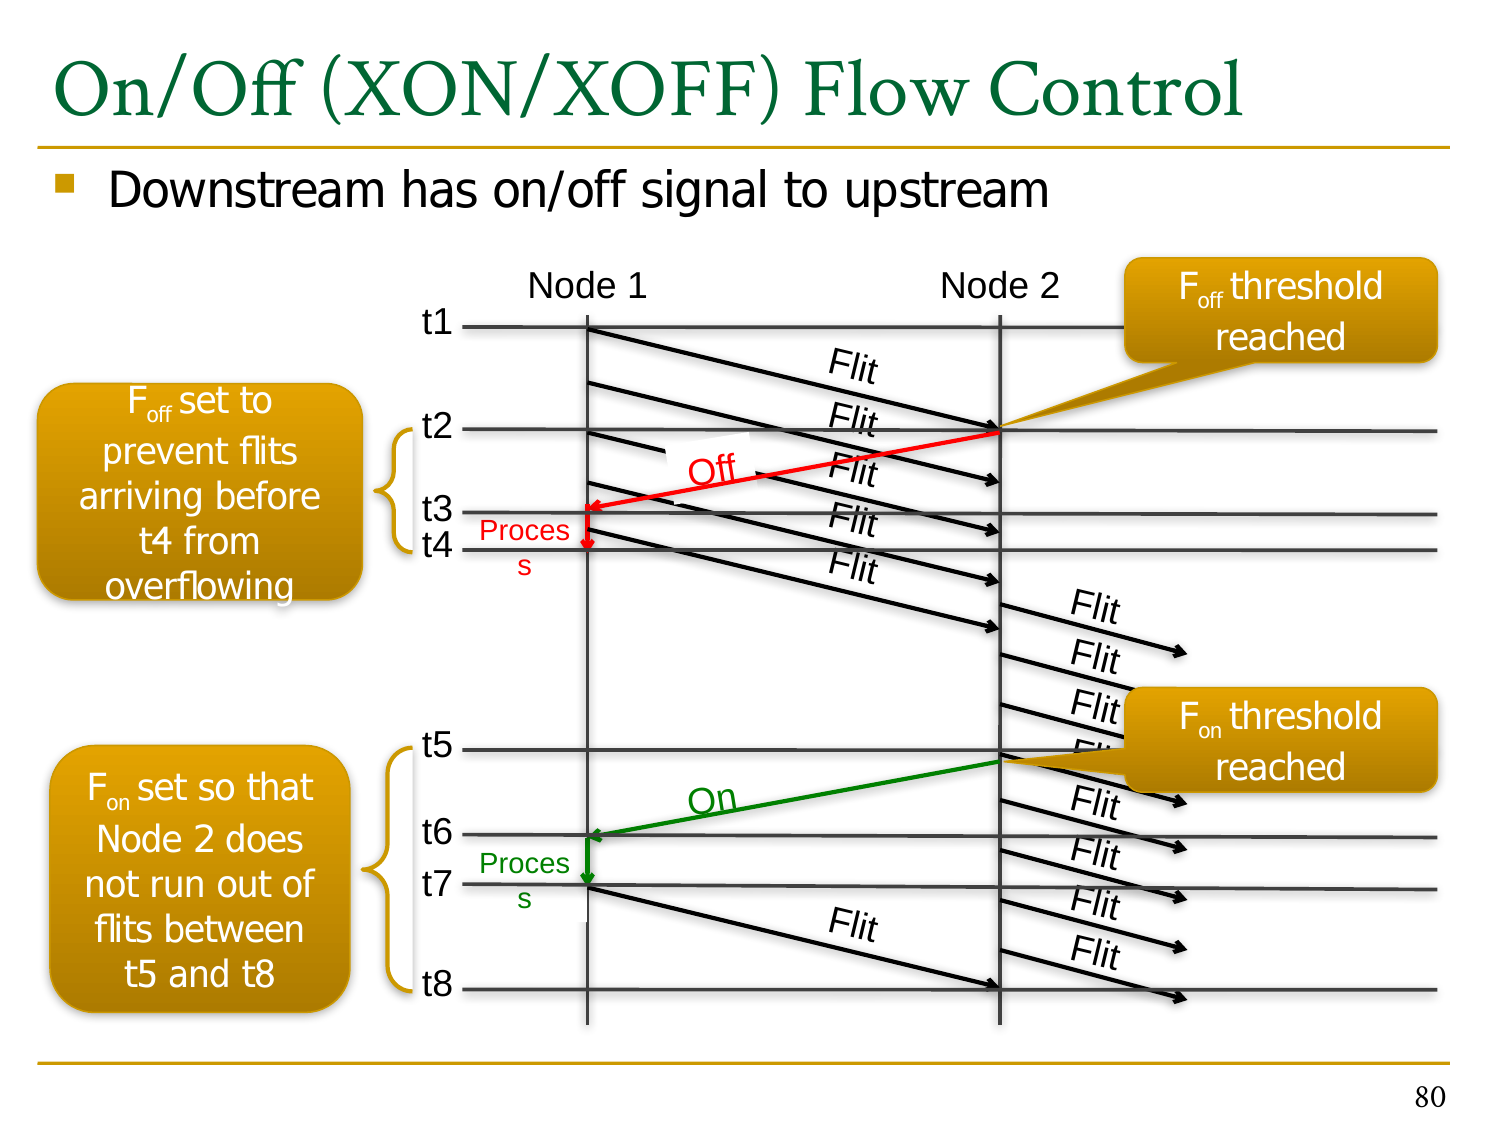

# On/Off (XON/XOFF) Flow Control
Downstream has on/off signal to upstream

Node 1
Node 2
Foff threshold reached
t1
Flit
Foff set to prevent flits arriving before t4 from overflowing
t2
Flit

Off
Flit
t3
Flit
Process
t4
Flit
Flit
Flit
Flit
Fon threshold reached
t5
Flit
Fon set so that Node 2 does not run out of flits between t5 and t8

On
Flit
t6
Flit
Process
t7
Flit
Flit
Flit
t8
80